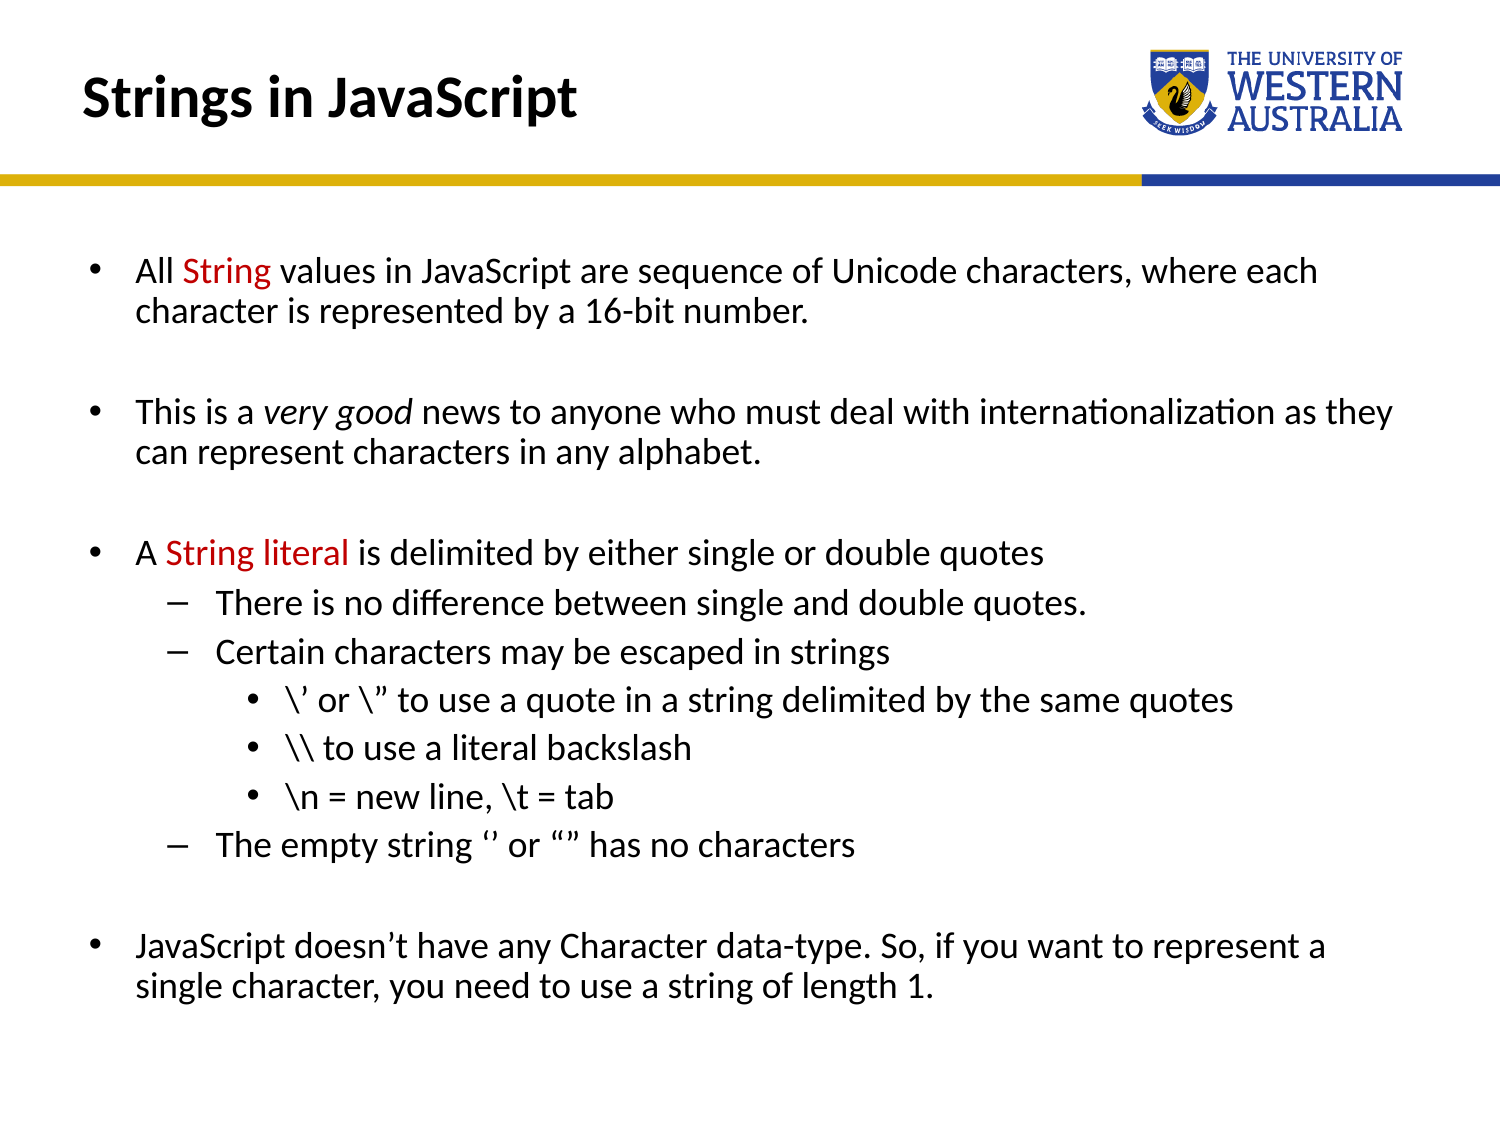

Strings in JavaScript
All String values in JavaScript are sequence of Unicode characters, where each character is represented by a 16-bit number.

This is a very good news to anyone who must deal with internationalization as they can represent characters in any alphabet.

A String literal is delimited by either single or double quotes
There is no difference between single and double quotes.
Certain characters may be escaped in strings
\’ or \” to use a quote in a string delimited by the same quotes
\\ to use a literal backslash
\n = new line, \t = tab
The empty string ‘’ or “” has no characters

JavaScript doesn’t have any Character data-type. So, if you want to represent a single character, you need to use a string of length 1.